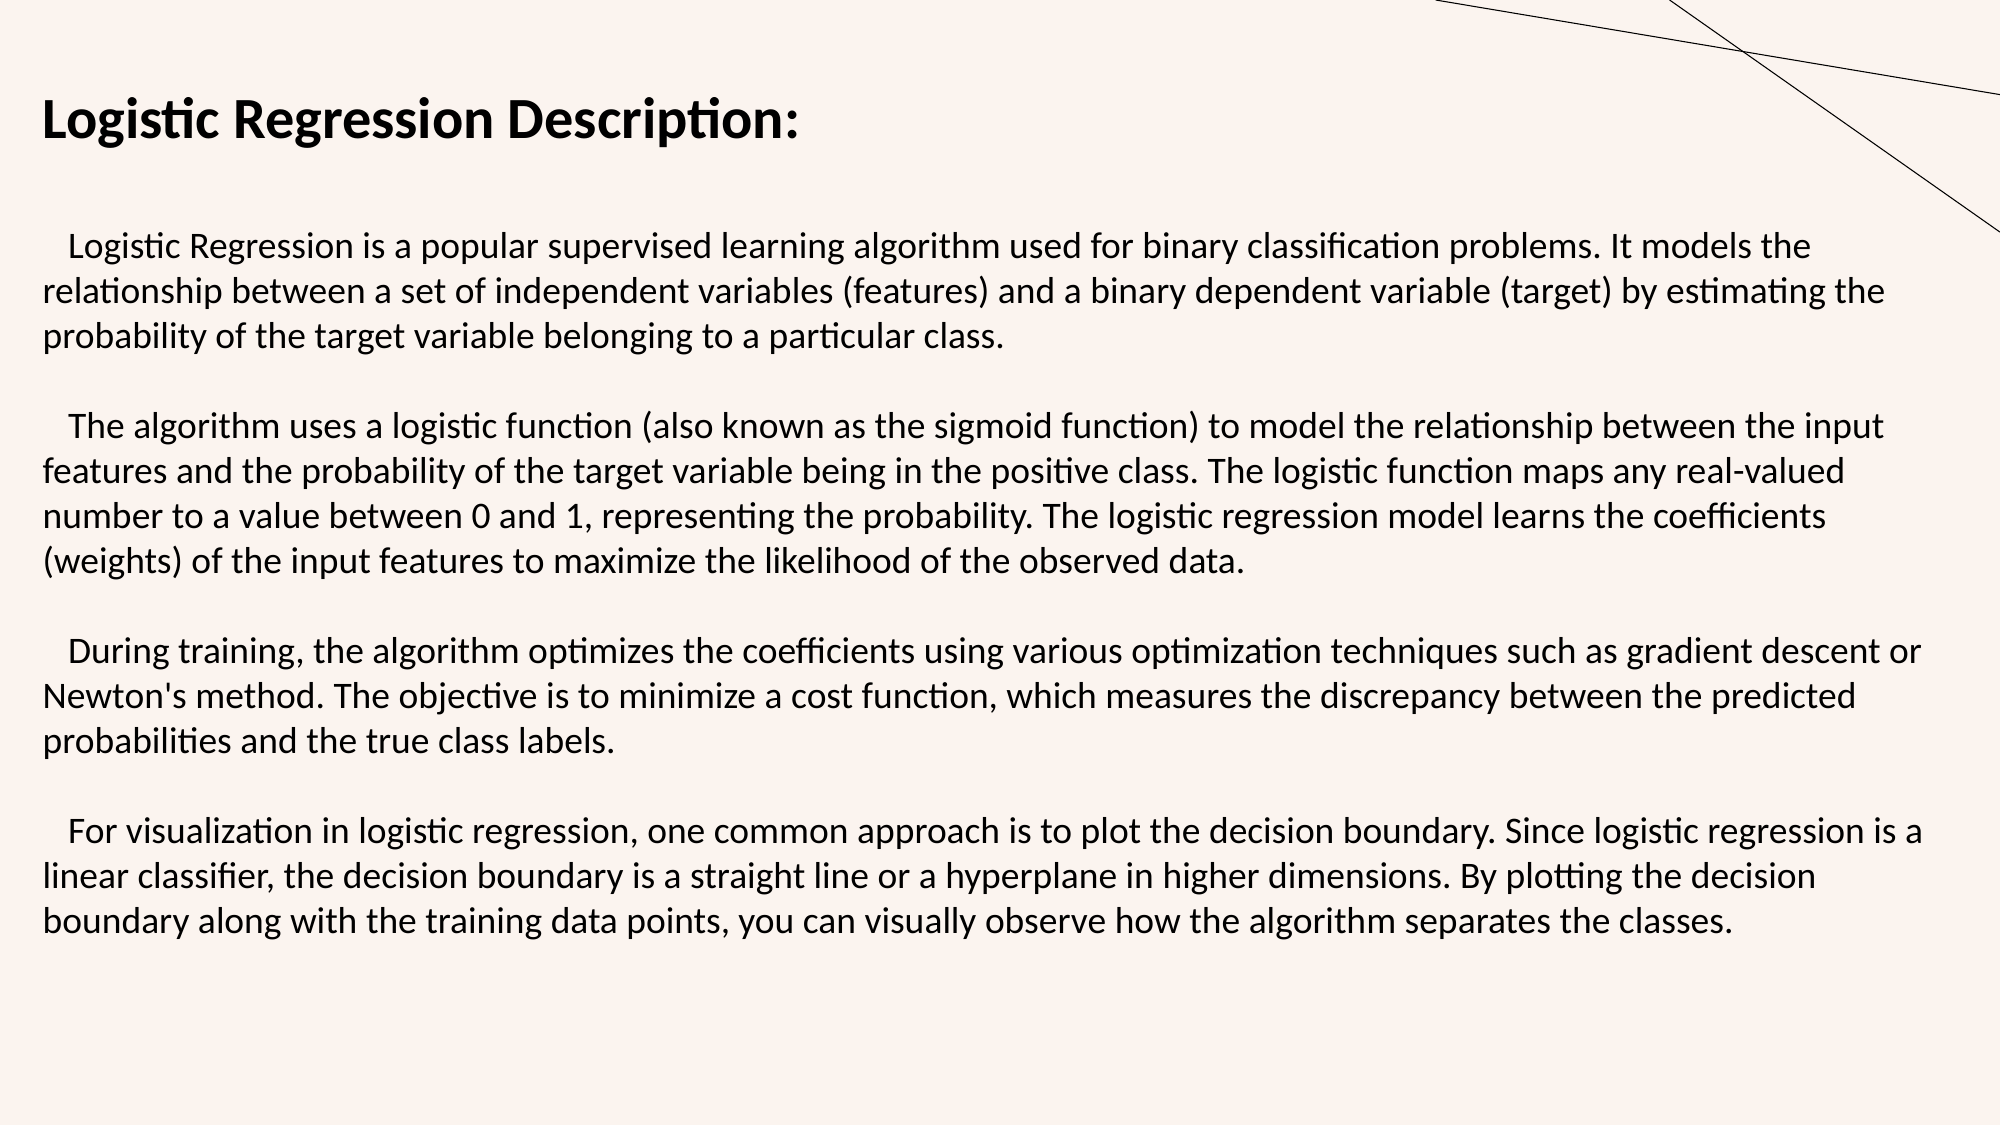

Logistic Regression Description:
   Logistic Regression is a popular supervised learning algorithm used for binary classification problems. It models the relationship between a set of independent variables (features) and a binary dependent variable (target) by estimating the probability of the target variable belonging to a particular class.

   The algorithm uses a logistic function (also known as the sigmoid function) to model the relationship between the input features and the probability of the target variable being in the positive class. The logistic function maps any real-valued number to a value between 0 and 1, representing the probability. The logistic regression model learns the coefficients (weights) of the input features to maximize the likelihood of the observed data.

   During training, the algorithm optimizes the coefficients using various optimization techniques such as gradient descent or Newton's method. The objective is to minimize a cost function, which measures the discrepancy between the predicted probabilities and the true class labels.

   For visualization in logistic regression, one common approach is to plot the decision boundary. Since logistic regression is a linear classifier, the decision boundary is a straight line or a hyperplane in higher dimensions. By plotting the decision boundary along with the training data points, you can visually observe how the algorithm separates the classes.